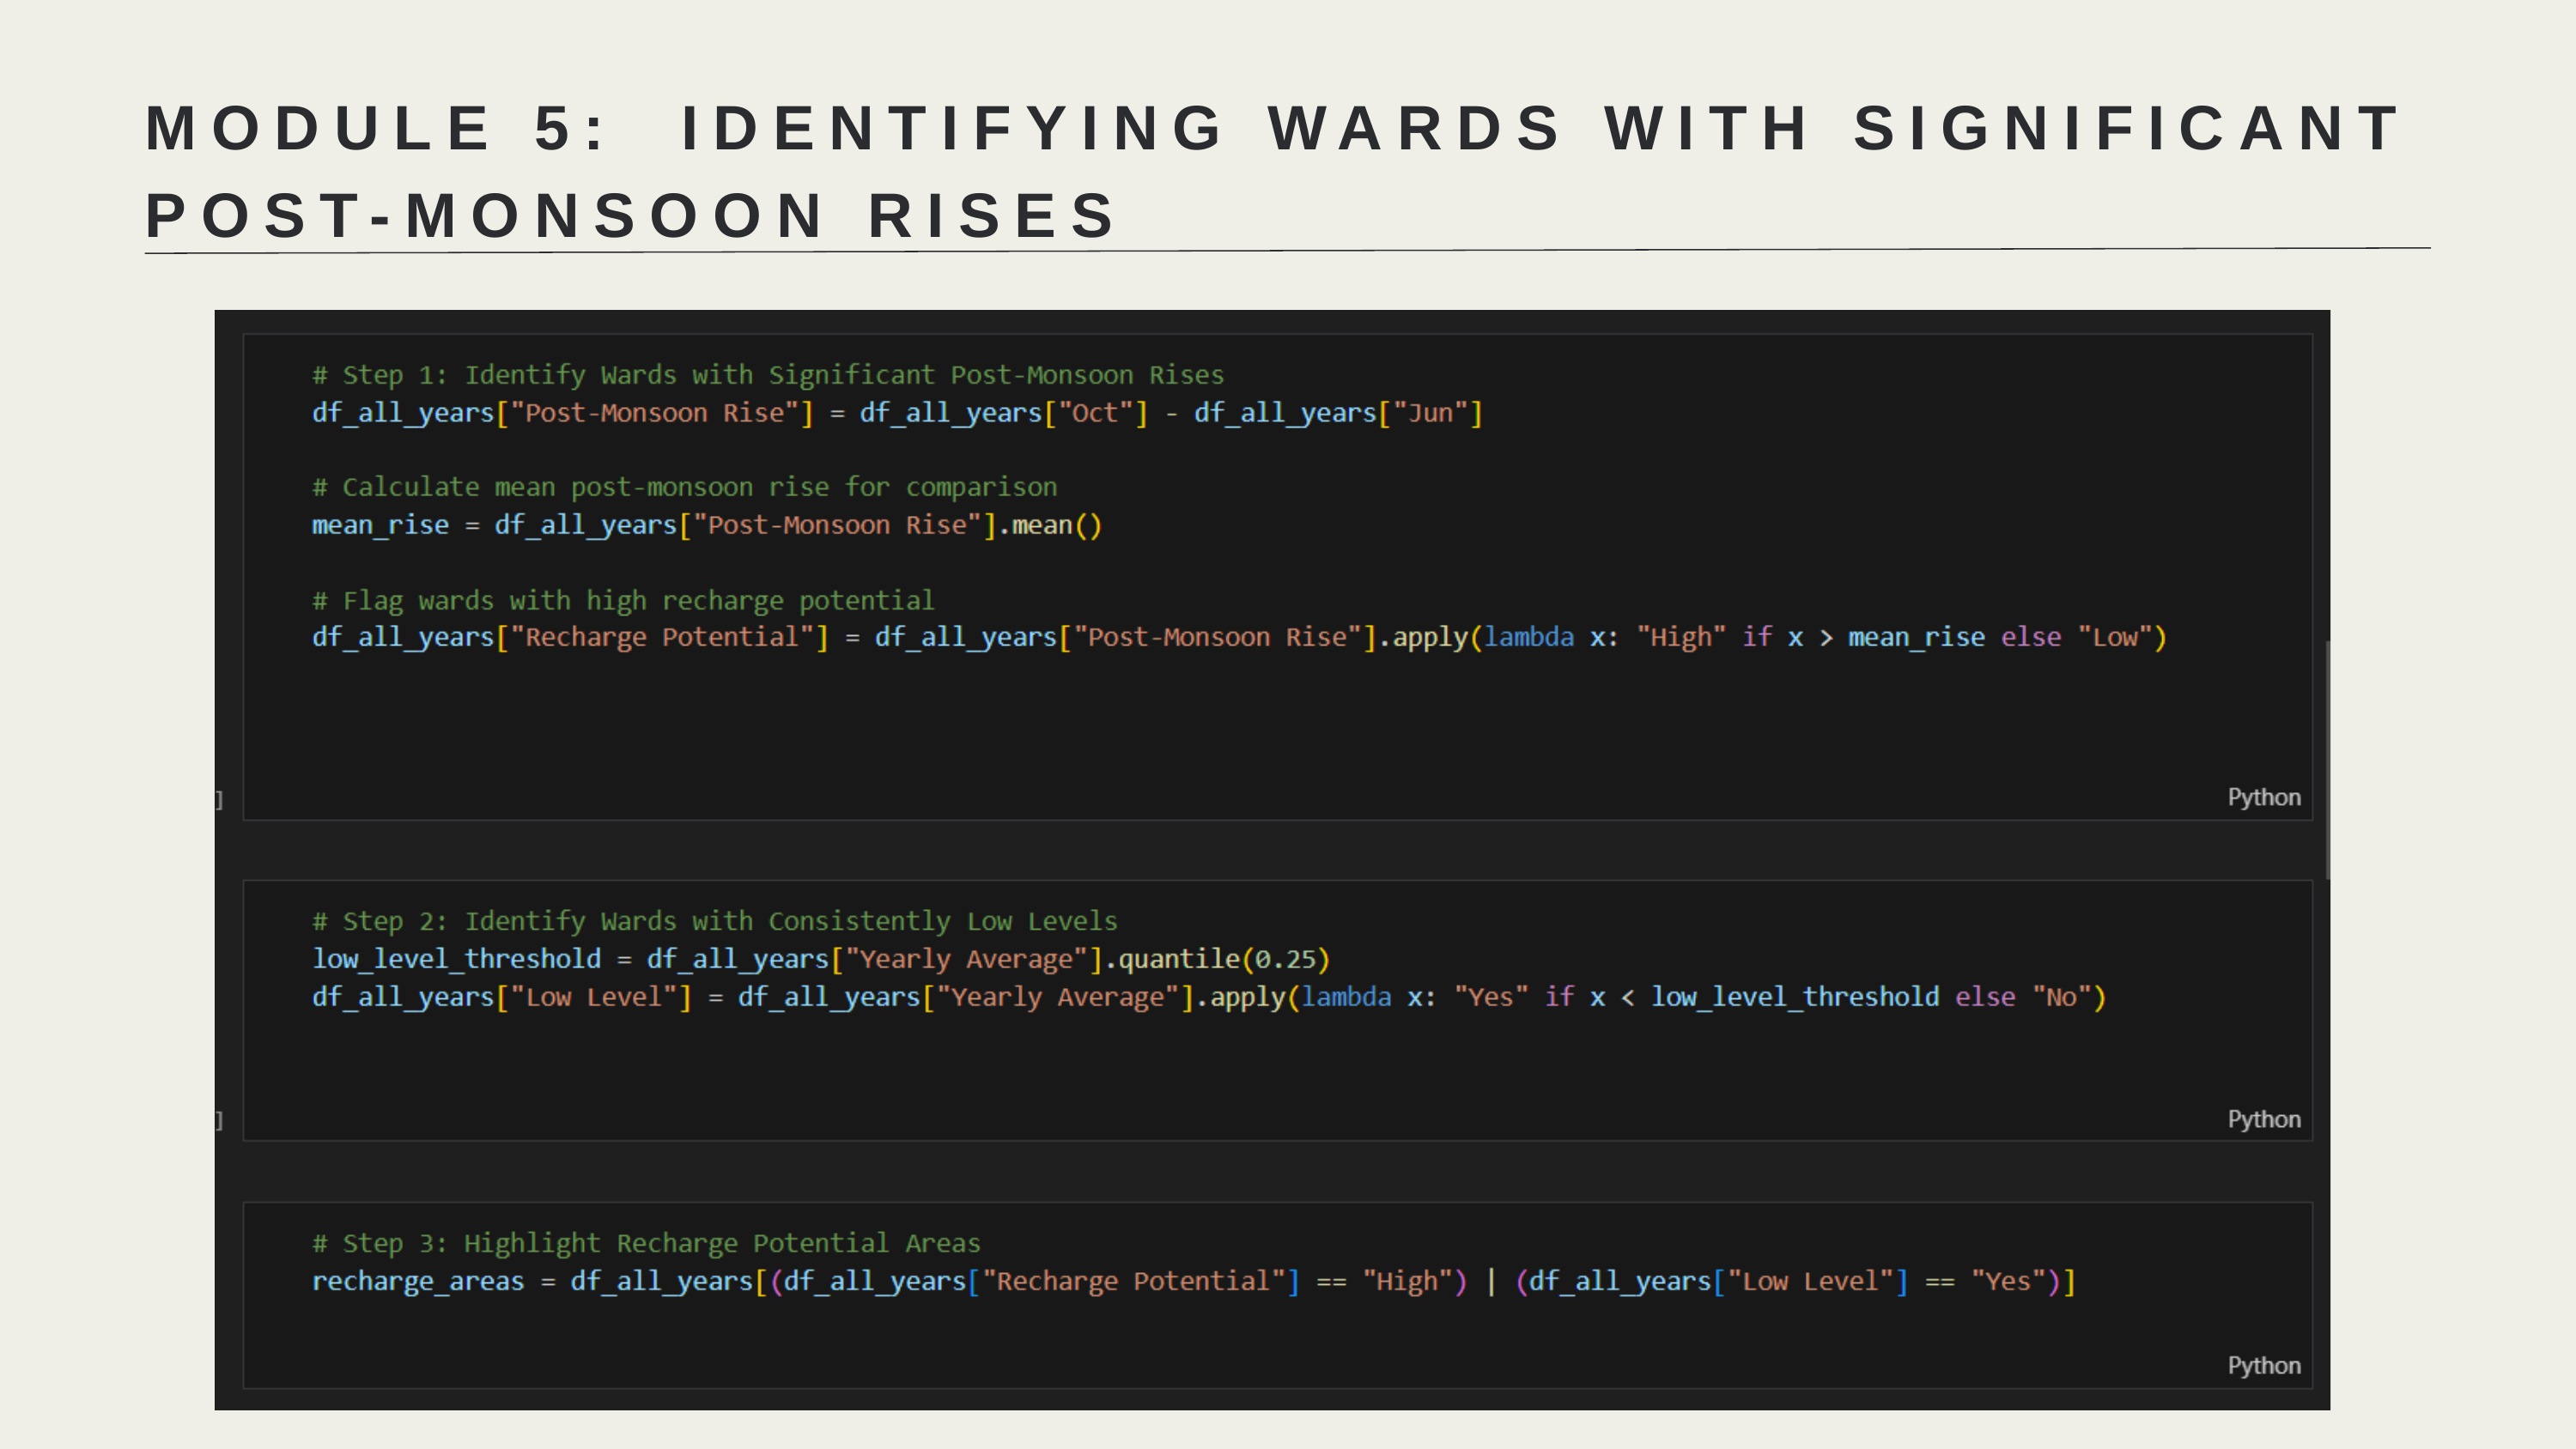

MODULE 5:  IDENTIFYING WARDS WITH SIGNIFICANT POST-MONSOON RISES